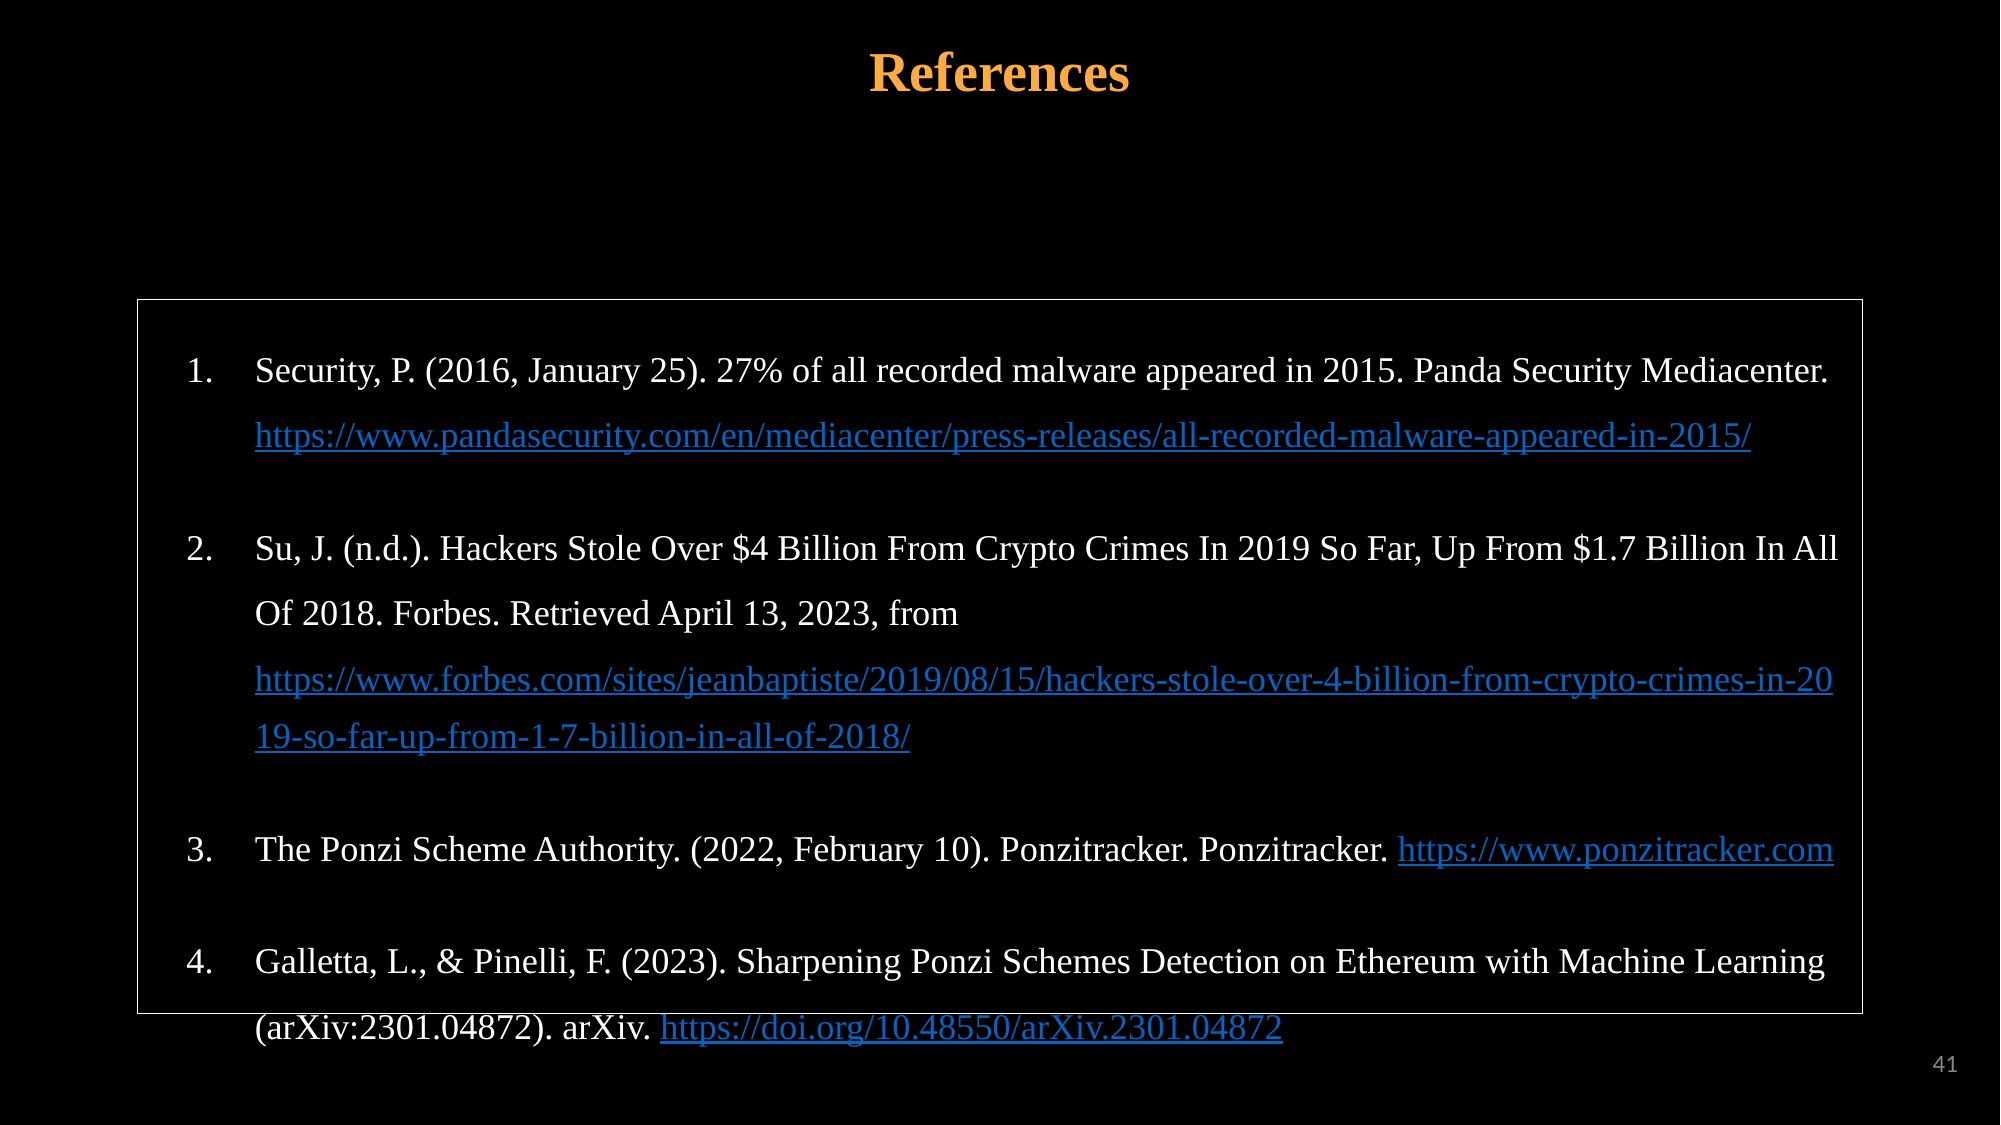

References
Security, P. (2016, January 25). 27% of all recorded malware appeared in 2015. Panda Security Mediacenter. https://www.pandasecurity.com/en/mediacenter/press-releases/all-recorded-malware-appeared-in-2015/
Su, J. (n.d.). Hackers Stole Over $4 Billion From Crypto Crimes In 2019 So Far, Up From $1.7 Billion In All Of 2018. Forbes. Retrieved April 13, 2023, from https://www.forbes.com/sites/jeanbaptiste/2019/08/15/hackers-stole-over-4-billion-from-crypto-crimes-in-2019-so-far-up-from-1-7-billion-in-all-of-2018/
The Ponzi Scheme Authority. (2022, February 10). Ponzitracker. Ponzitracker. https://www.ponzitracker.com
Galletta, L., & Pinelli, F. (2023). Sharpening Ponzi Schemes Detection on Ethereum with Machine Learning (arXiv:2301.04872). arXiv. https://doi.org/10.48550/arXiv.2301.04872
41